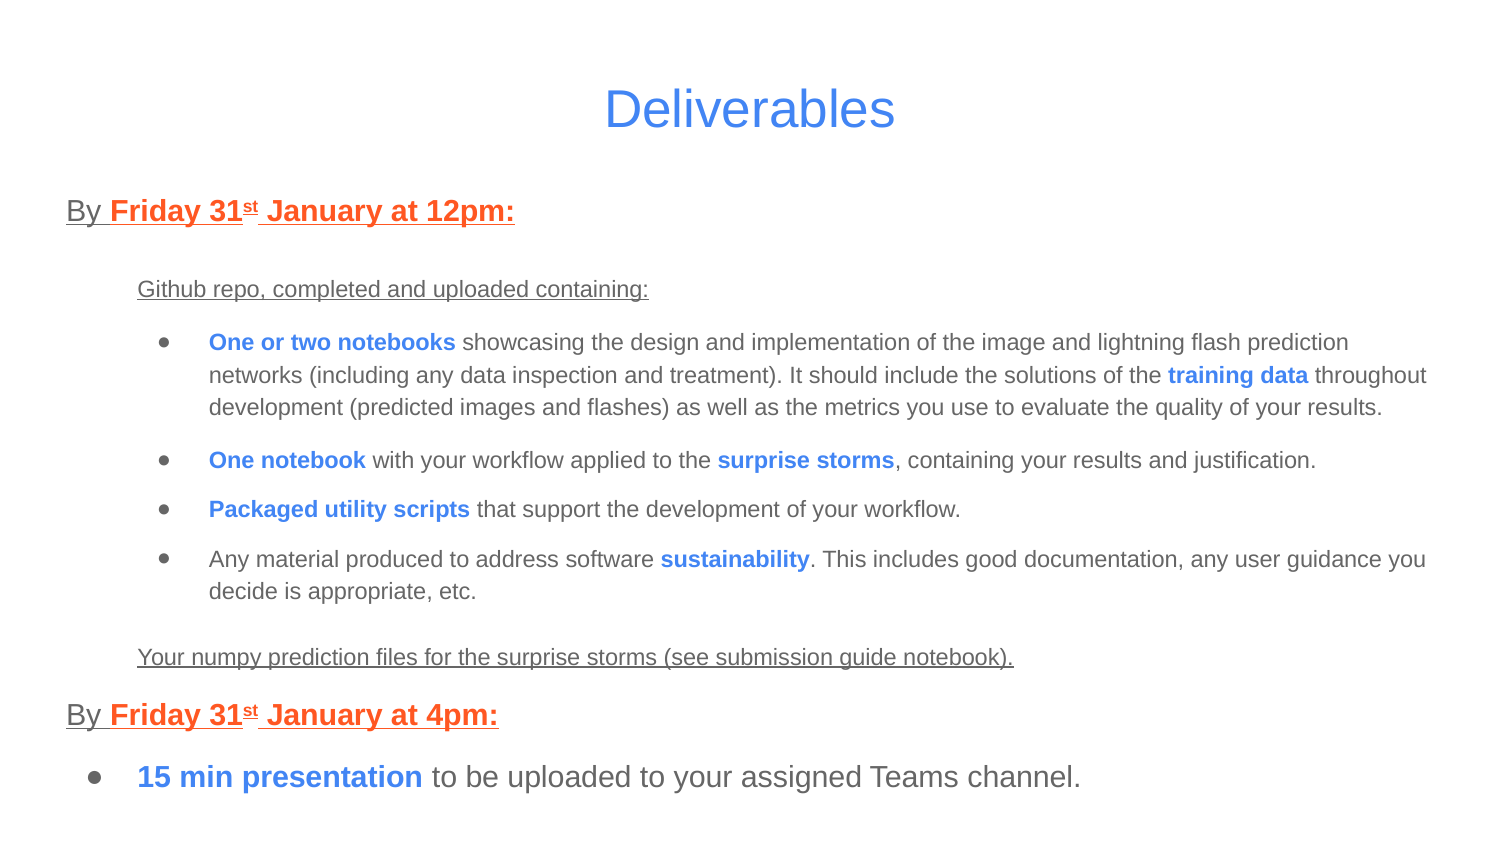

# Deliverables
By Friday 31st January at 12pm:

Github repo, completed and uploaded containing:
One or two notebooks showcasing the design and implementation of the image and lightning flash prediction networks (including any data inspection and treatment). It should include the solutions of the training data throughout development (predicted images and flashes) as well as the metrics you use to evaluate the quality of your results.
One notebook with your workflow applied to the surprise storms, containing your results and justification.
Packaged utility scripts that support the development of your workflow.
Any material produced to address software sustainability. This includes good documentation, any user guidance you decide is appropriate, etc.
Your numpy prediction files for the surprise storms (see submission guide notebook).
By Friday 31st January at 4pm:
15 min presentation to be uploaded to your assigned Teams channel.